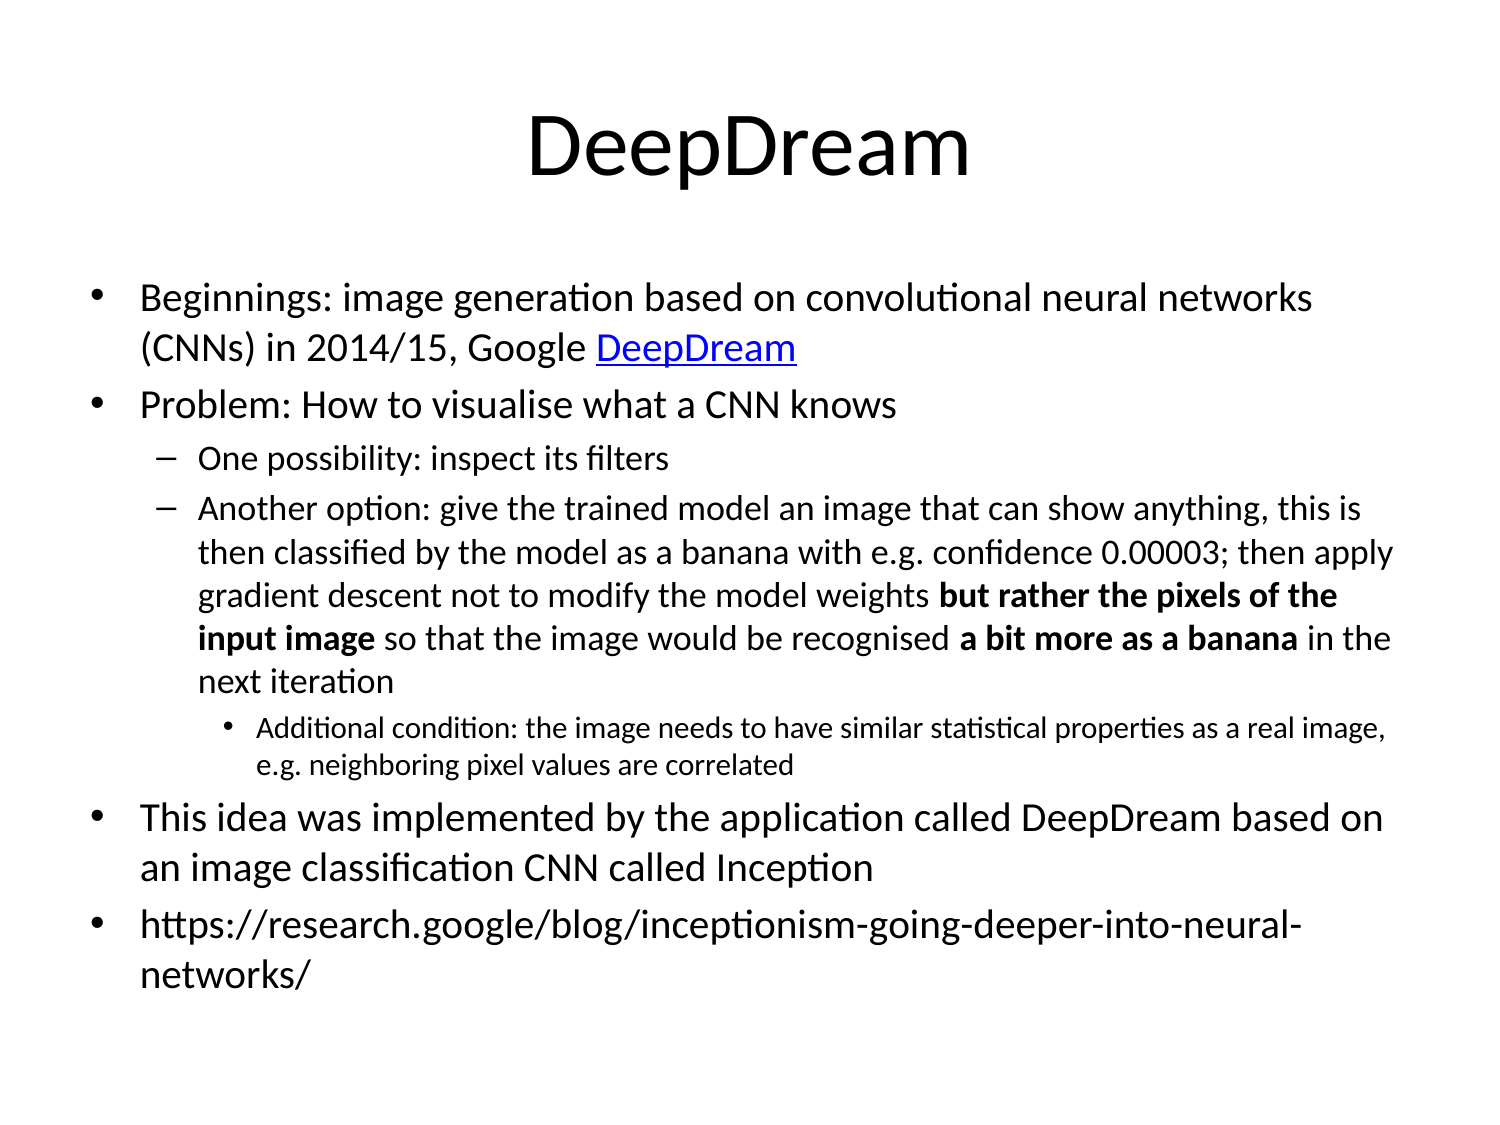

# DeepDream
Beginnings: image generation based on convolutional neural networks (CNNs) in 2014/15, Google DeepDream
Problem: How to visualise what a CNN knows
One possibility: inspect its filters
Another option: give the trained model an image that can show anything, this is then classified by the model as a banana with e.g. confidence 0.00003; then apply gradient descent not to modify the model weights but rather the pixels of the input image so that the image would be recognised a bit more as a banana in the next iteration
Additional condition: the image needs to have similar statistical properties as a real image, e.g. neighboring pixel values are correlated
This idea was implemented by the application called DeepDream based on an image classification CNN called Inception
https://research.google/blog/inceptionism-going-deeper-into-neural-networks/